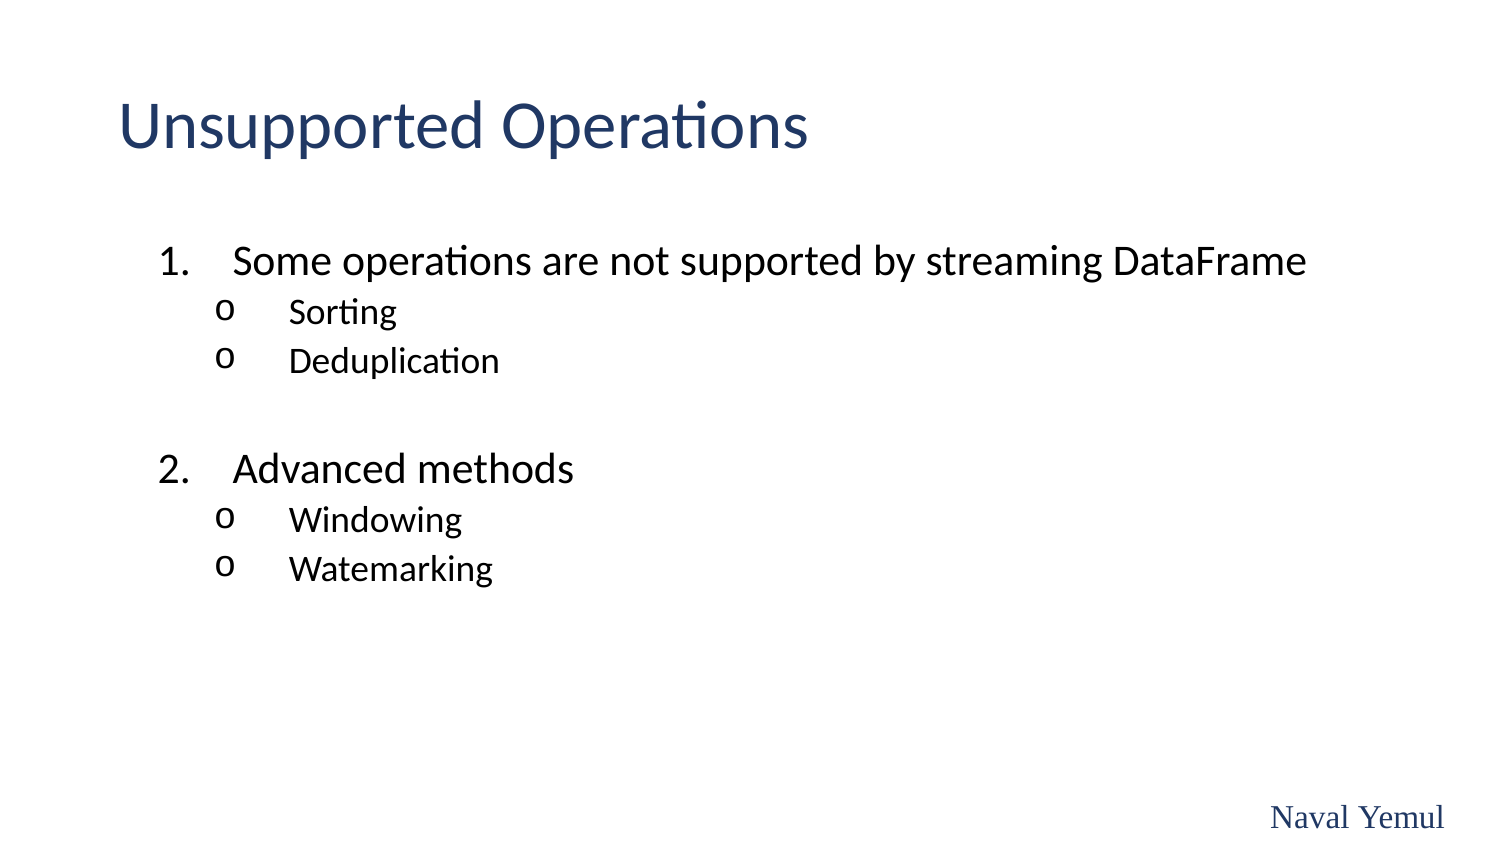

# Unsupported Operations
Some operations are not supported by streaming DataFrame
Sorting
Deduplication

Advanced methods
Windowing
Watemarking

Naval Yemul